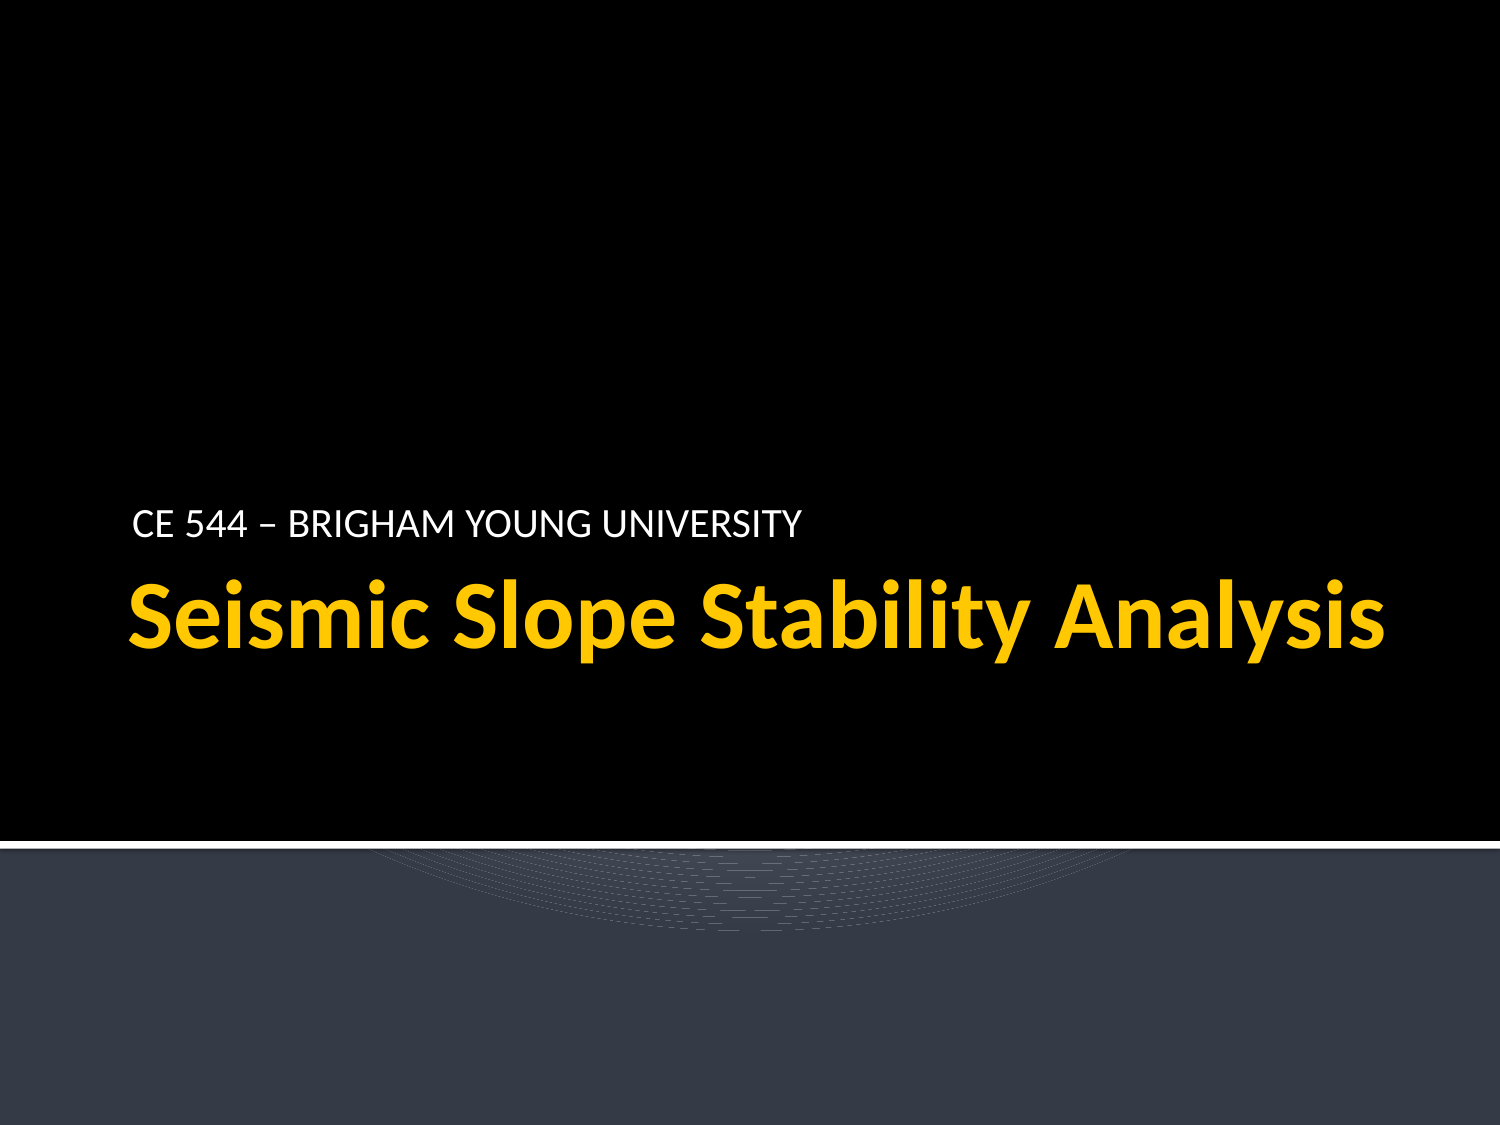

CE 544 – BRIGHAM YOUNG UNIVERSITY
# Seismic Slope Stability Analysis